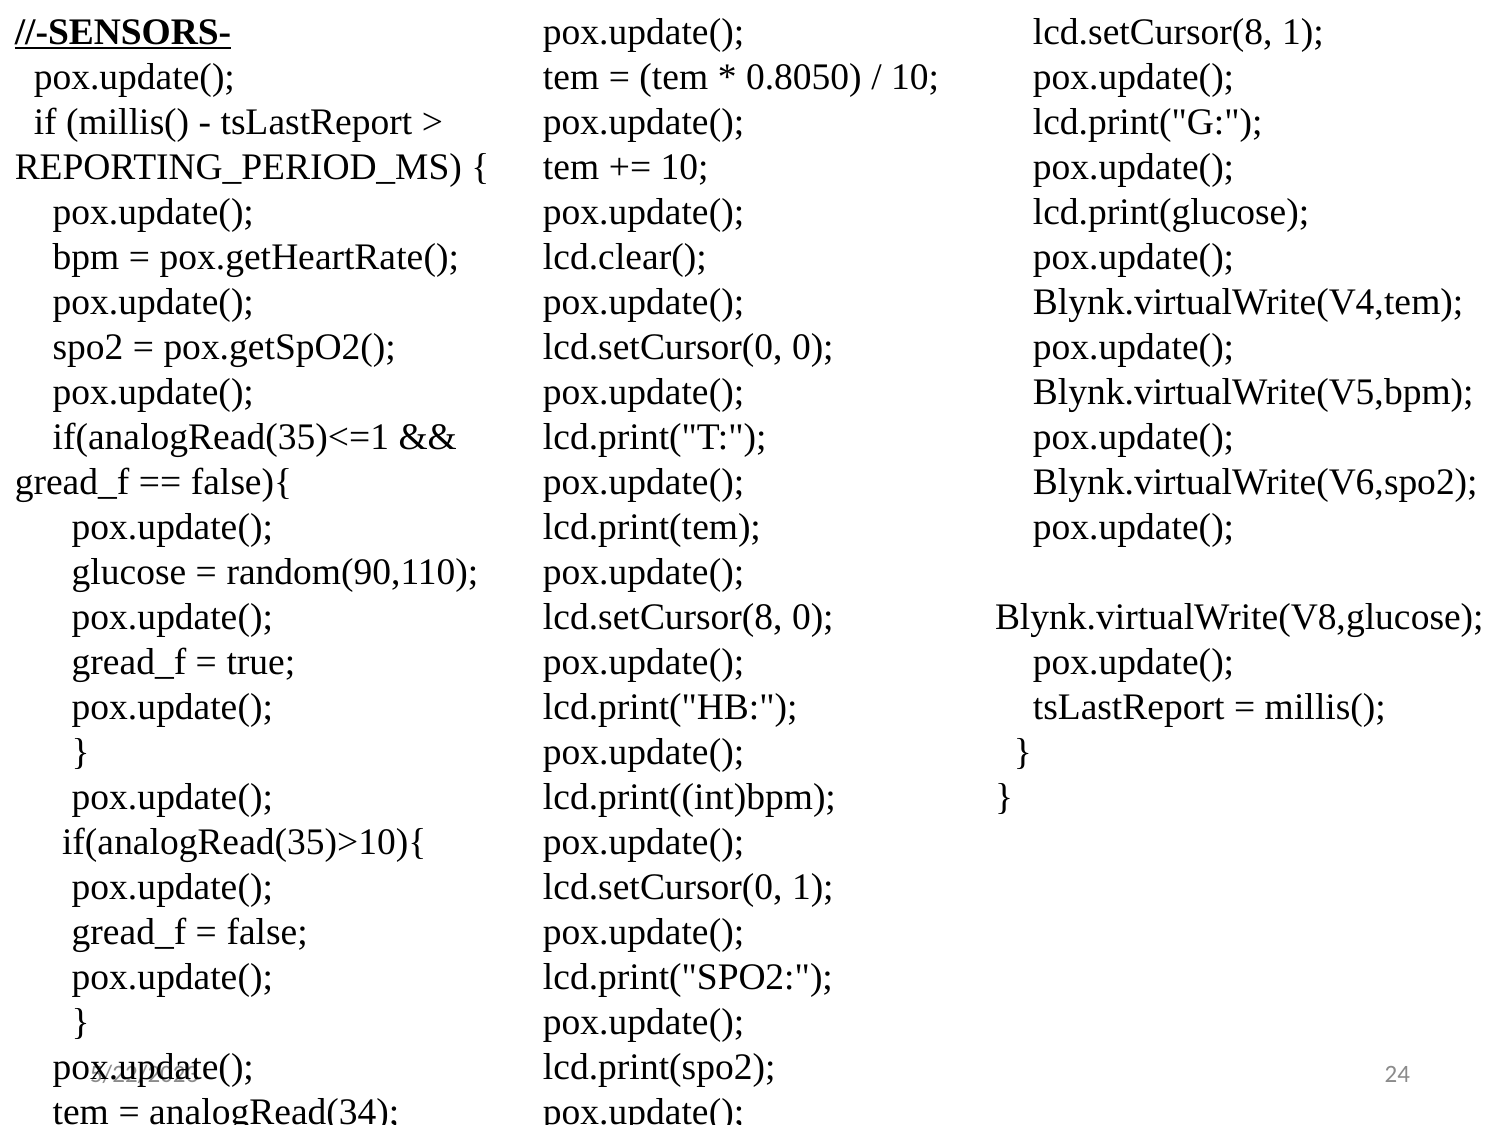

//-SENSORS-
  pox.update();
  if (millis() - tsLastReport > REPORTING_PERIOD_MS) {
    pox.update();
    bpm = pox.getHeartRate();
    pox.update();
    spo2 = pox.getSpO2();
    pox.update();
    if(analogRead(35)<=1 && gread_f == false){
      pox.update();
      glucose = random(90,110);
      pox.update();
      gread_f = true;
      pox.update();
      }
      pox.update();
     if(analogRead(35)>10){
      pox.update();
      gread_f = false;
      pox.update();
      }
    pox.update();
    tem = analogRead(34);
    pox.update();
    tem = (tem * 0.8050) / 10;
    pox.update();
    tem += 10;
    pox.update();
    lcd.clear();
    pox.update();
    lcd.setCursor(0, 0);
    pox.update();
    lcd.print("T:");
    pox.update();
    lcd.print(tem);
    pox.update();
    lcd.setCursor(8, 0);
    pox.update();
    lcd.print("HB:");
    pox.update();
    lcd.print((int)bpm);
    pox.update();
    lcd.setCursor(0, 1);
    pox.update();
    lcd.print("SPO2:");
    pox.update();
    lcd.print(spo2);
    pox.update();
    lcd.setCursor(8, 1);
    pox.update();
    lcd.print("G:");
    pox.update();
    lcd.print(glucose);
    pox.update();
    Blynk.virtualWrite(V4,tem);
    pox.update();
    Blynk.virtualWrite(V5,bpm);
    pox.update();
    Blynk.virtualWrite(V6,spo2);
    pox.update();
    Blynk.virtualWrite(V8,glucose);
    pox.update();
    tsLastReport = millis();
  }
}
5/22/2023
24